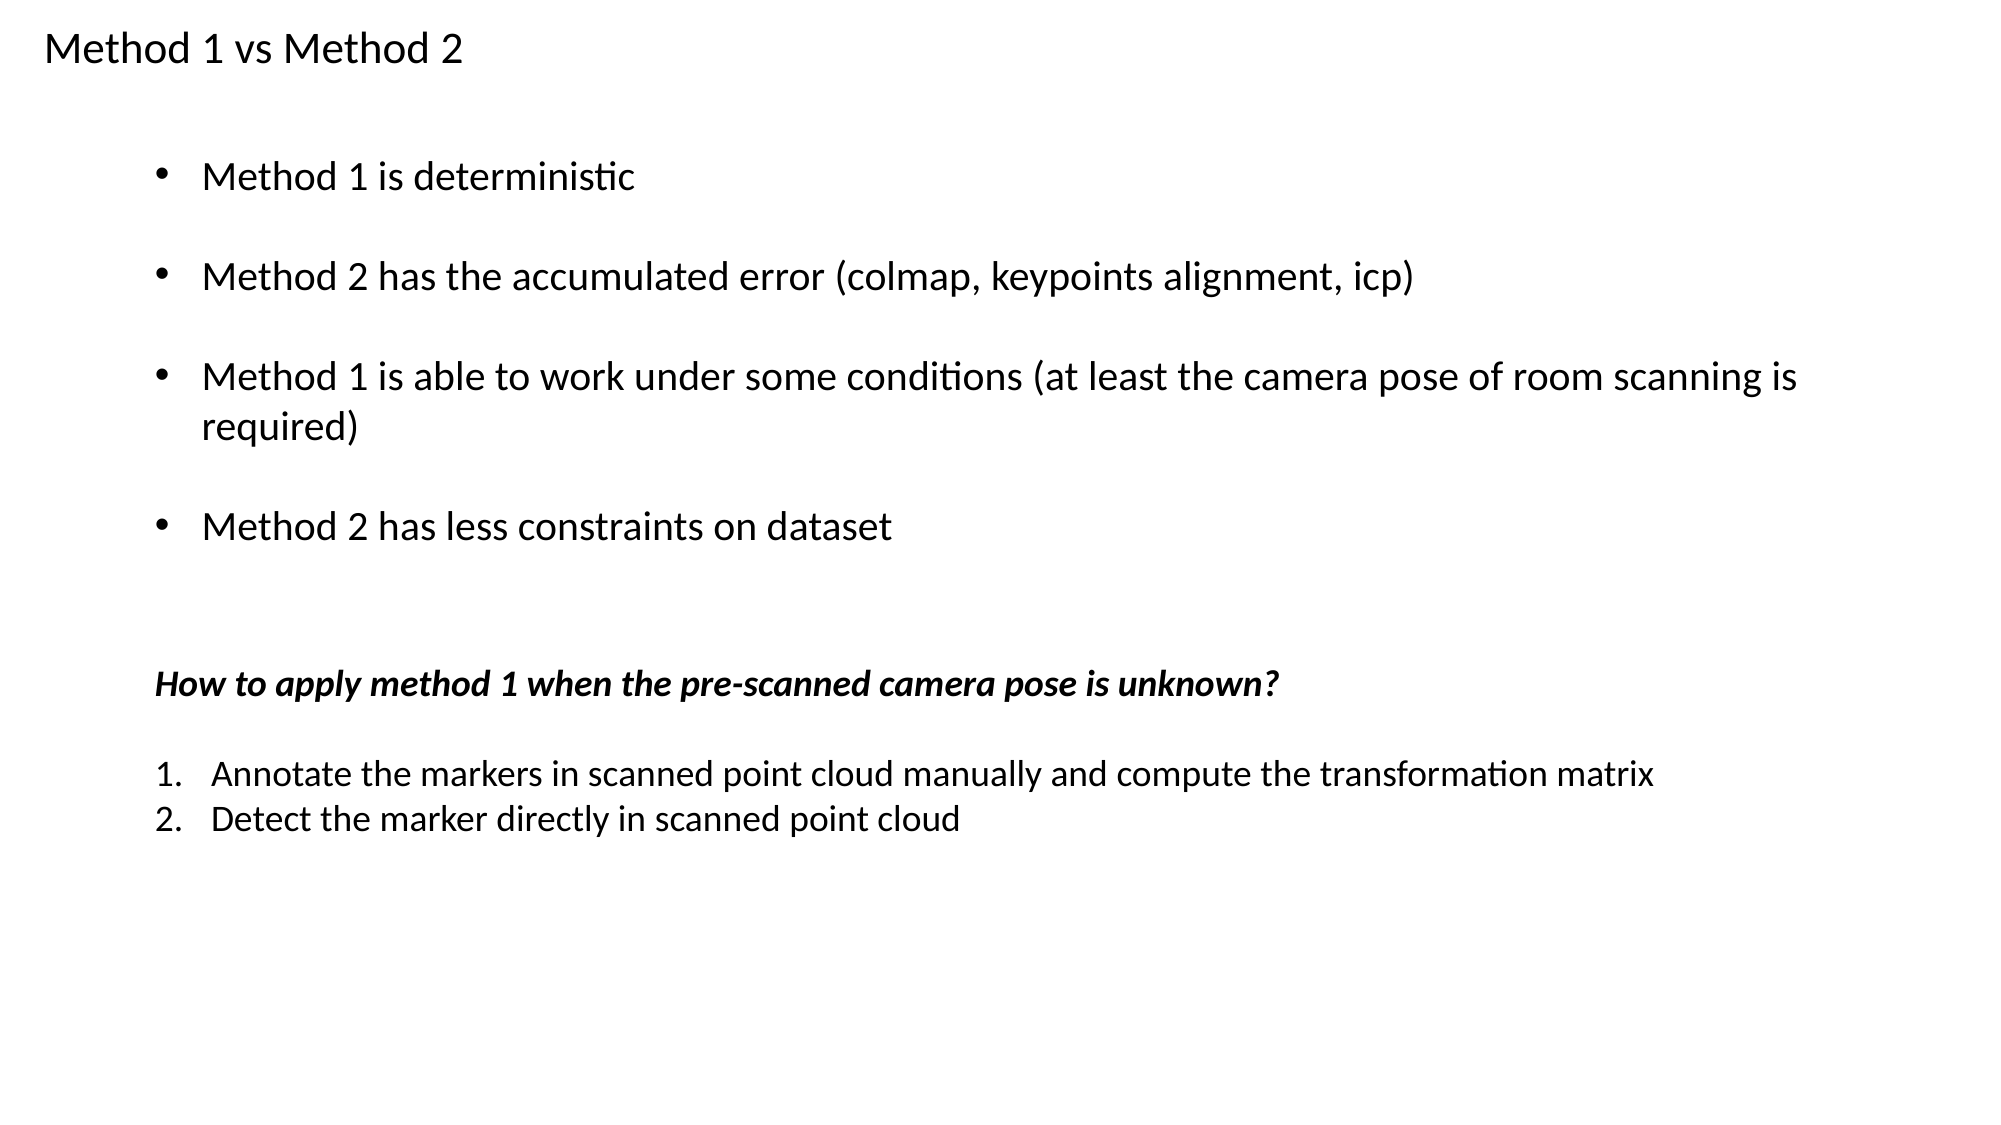

Method 1 vs Method 2
Method 1 is deterministic

Method 2 has the accumulated error (colmap, keypoints alignment, icp)

Method 1 is able to work under some conditions (at least the camera pose of room scanning is required)

Method 2 has less constraints on dataset

How to apply method 1 when the pre-scanned camera pose is unknown?

Annotate the markers in scanned point cloud manually and compute the transformation matrix
Detect the marker directly in scanned point cloud